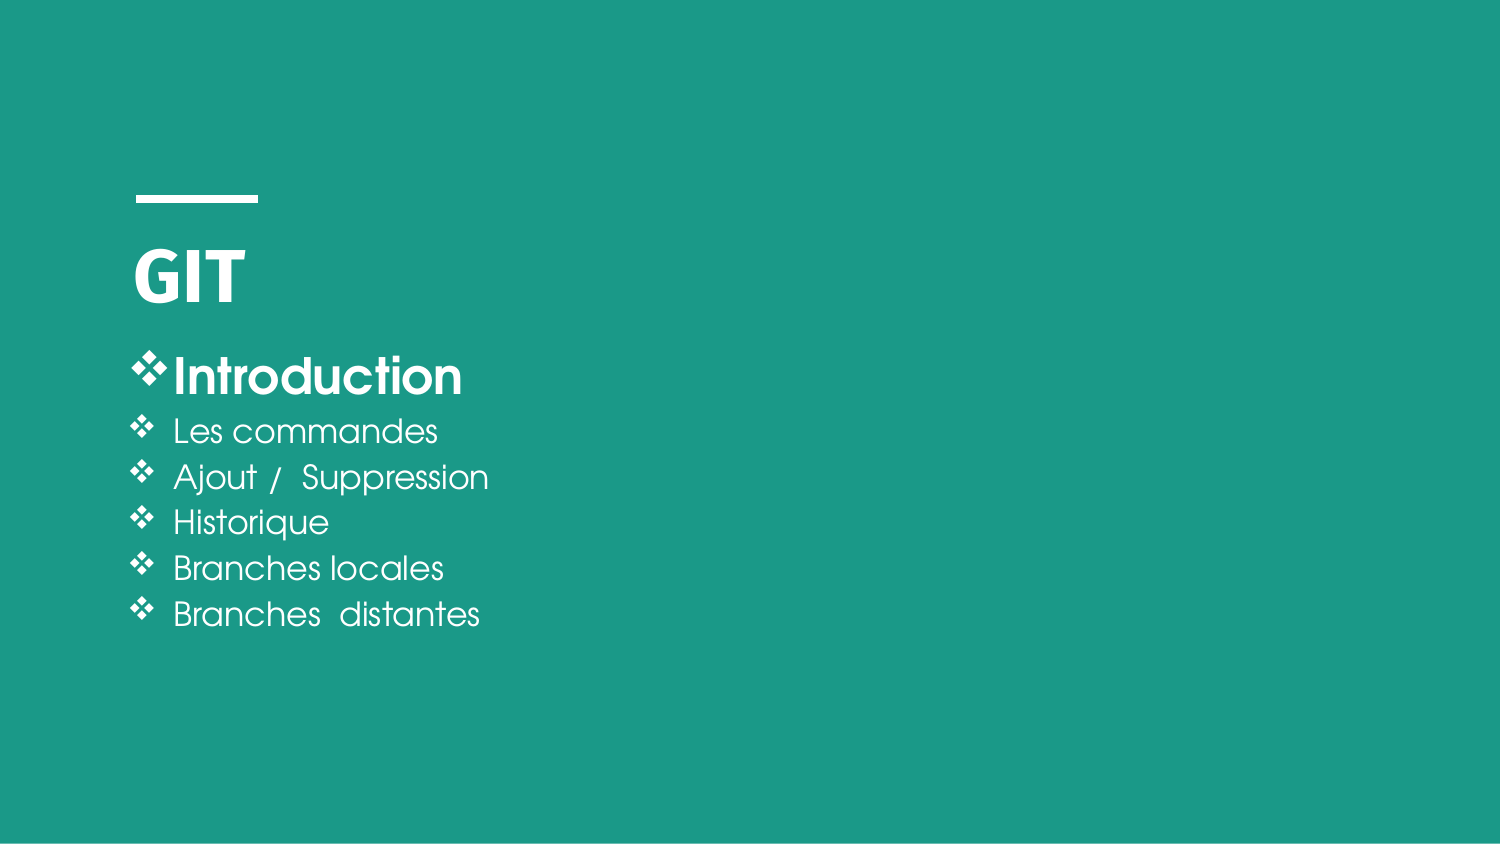

# GIT
Introduction
Les commandes
Ajout /  Suppression
Historique
Branches locales
Branches  distantes